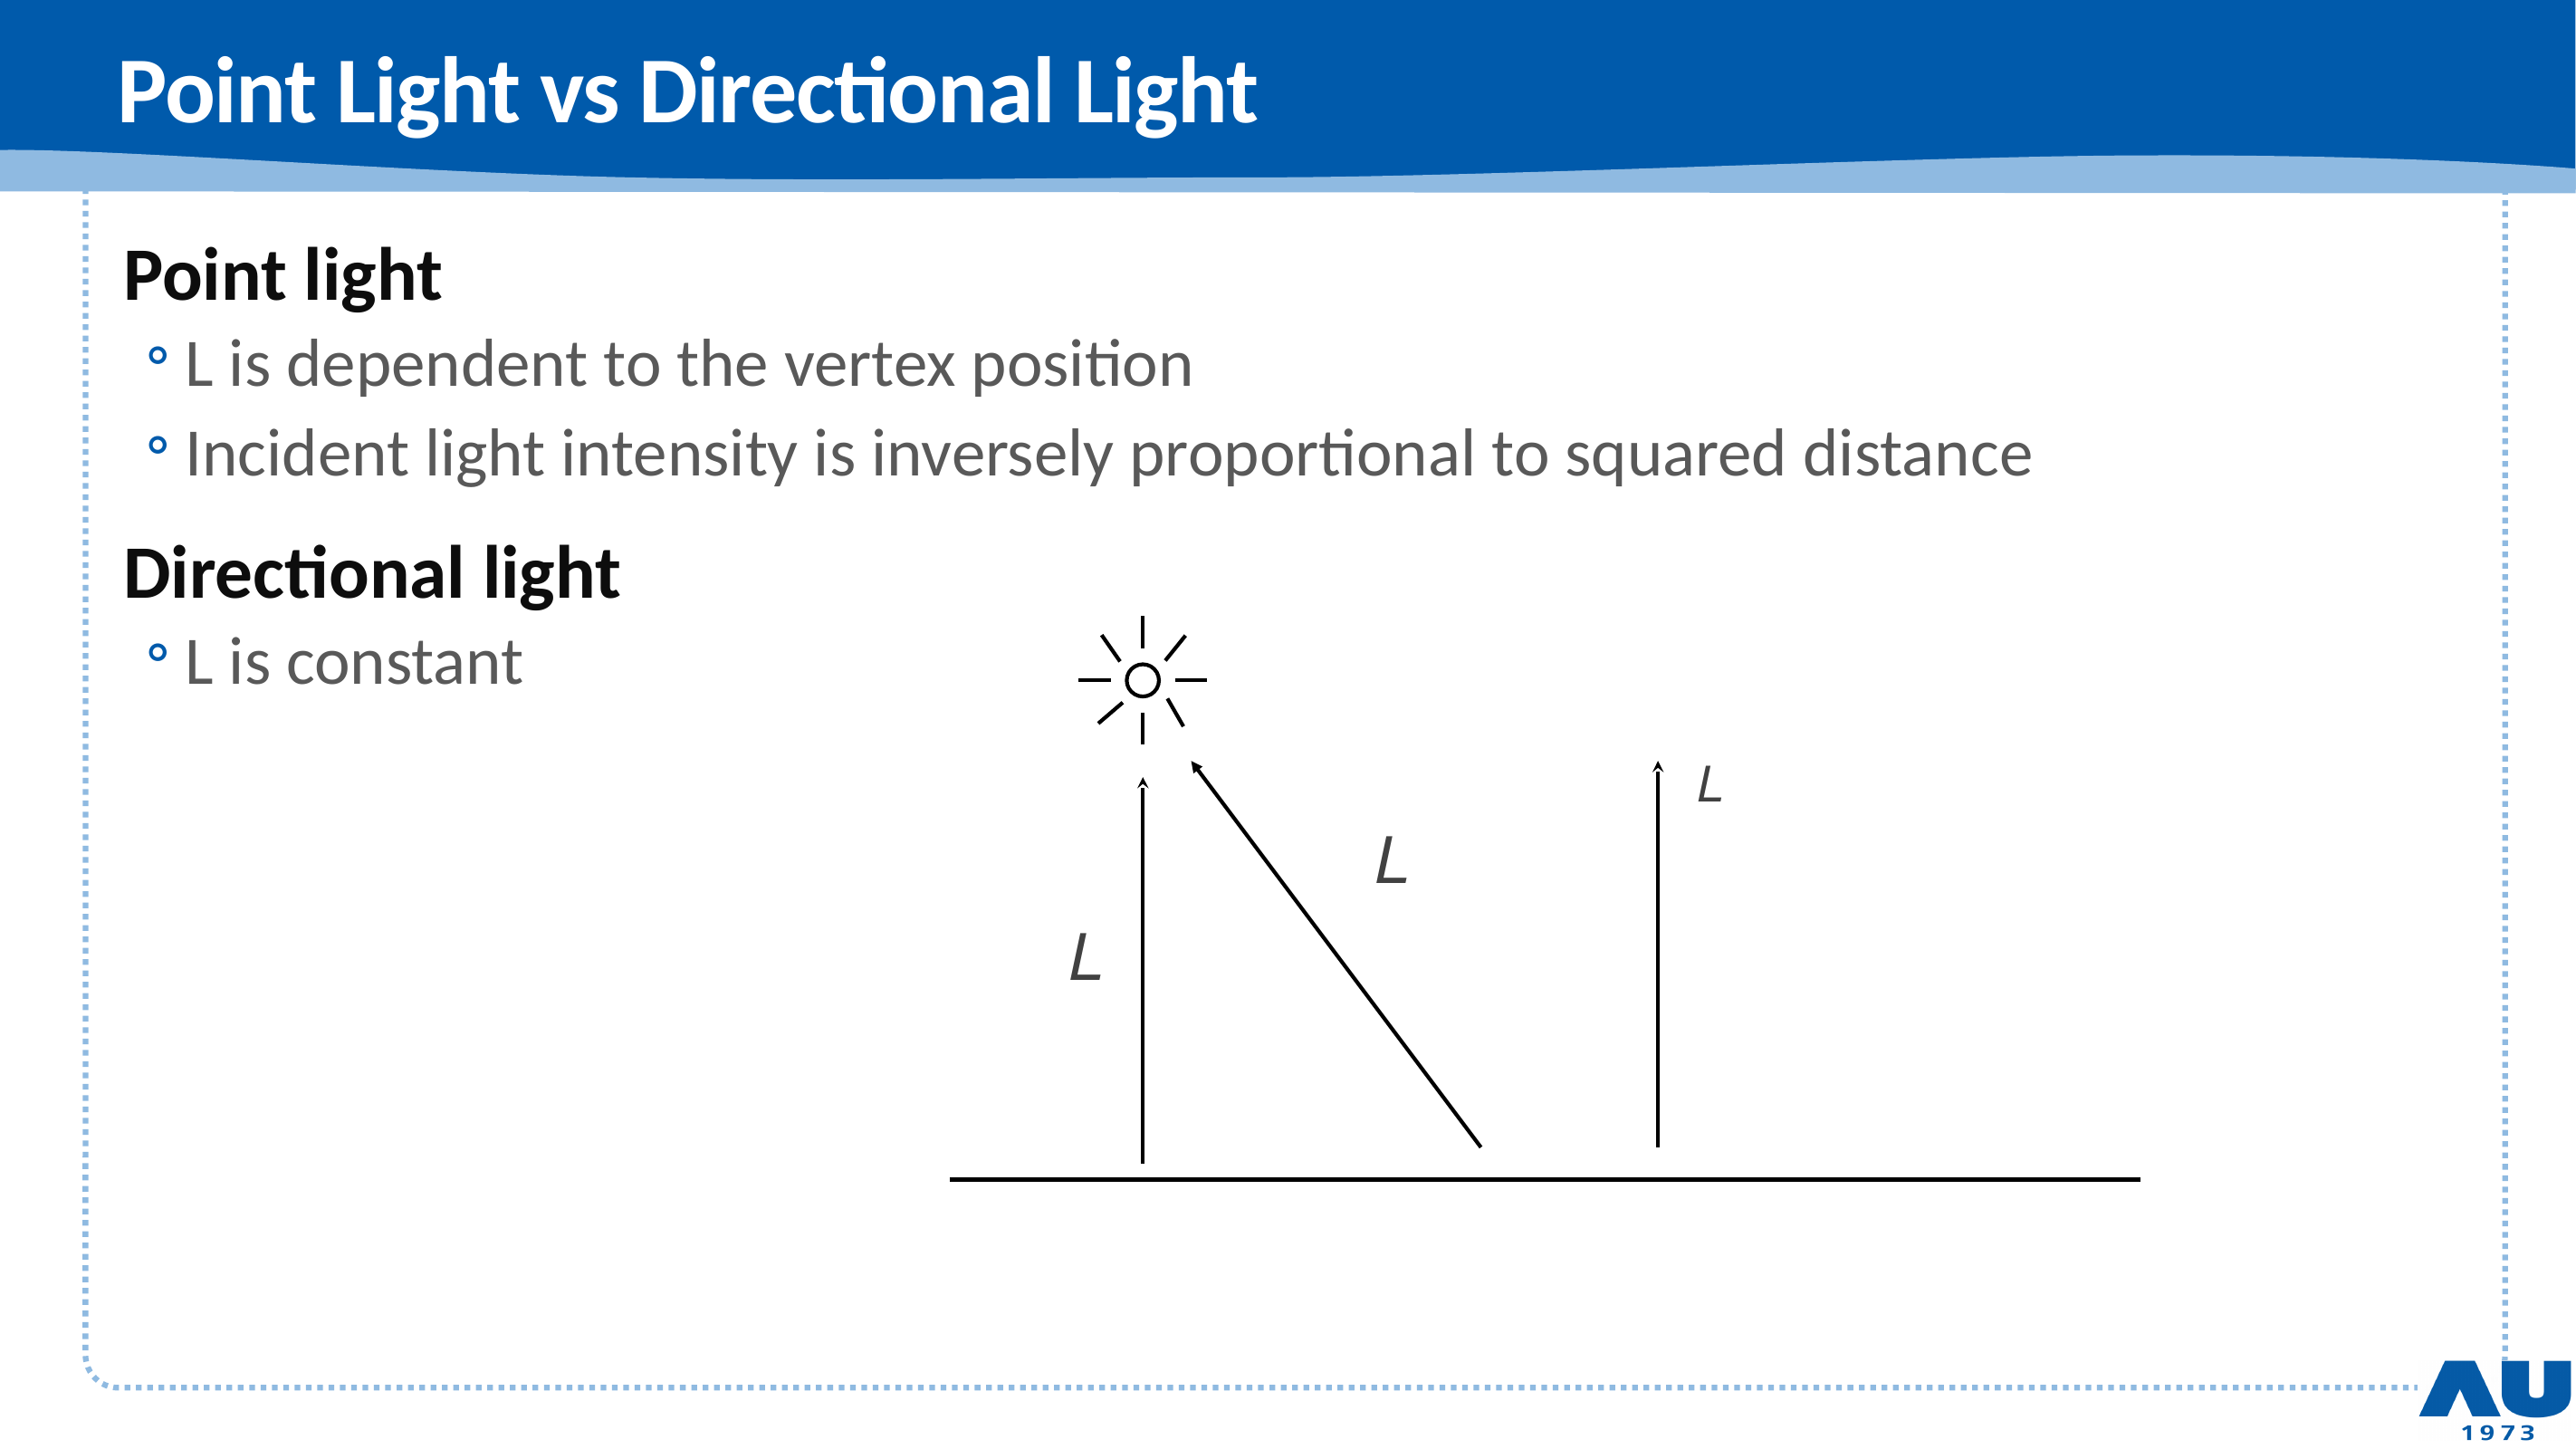

# Point Light vs Directional Light
Point light
L is dependent to the vertex position
Incident light intensity is inversely proportional to squared distance
Directional light
L is constant

L

L
L